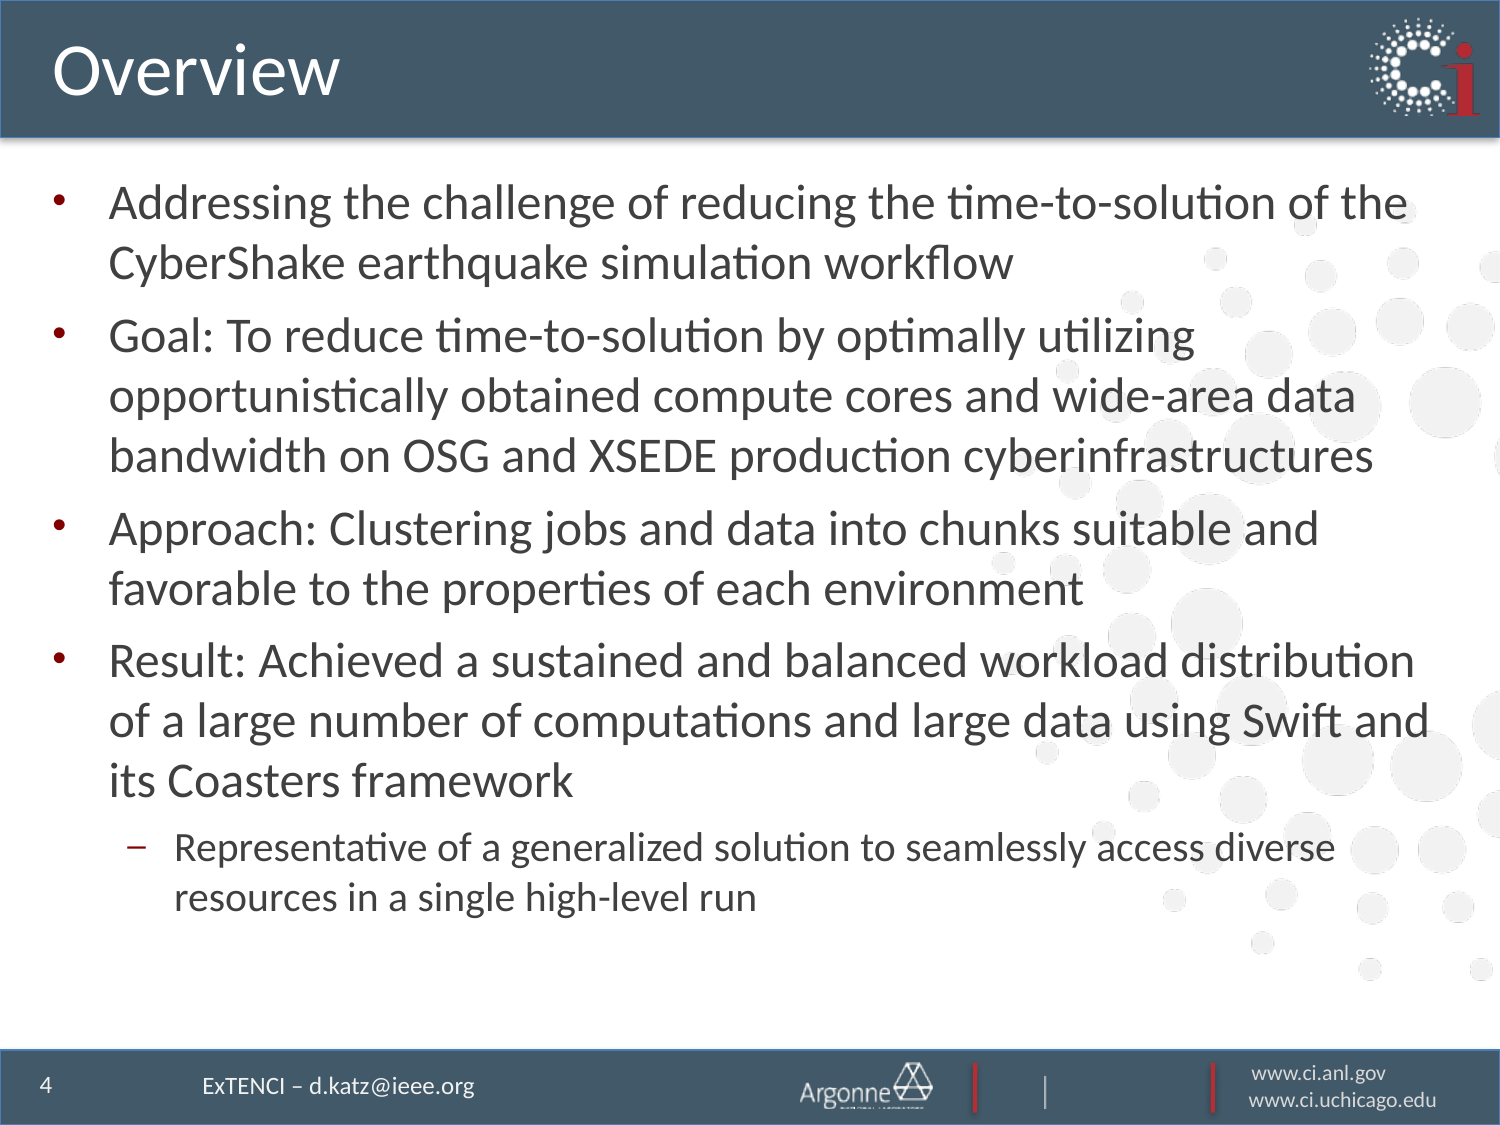

# Overview
Addressing the challenge of reducing the time-to-solution of the CyberShake earthquake simulation workflow
Goal: To reduce time-to-solution by optimally utilizing opportunistically obtained compute cores and wide-area data bandwidth on OSG and XSEDE production cyberinfrastructures
Approach: Clustering jobs and data into chunks suitable and favorable to the properties of each environment
Result: Achieved a sustained and balanced workload distribution of a large number of computations and large data using Swift and its Coasters framework
Representative of a generalized solution to seamlessly access diverse resources in a single high-level run